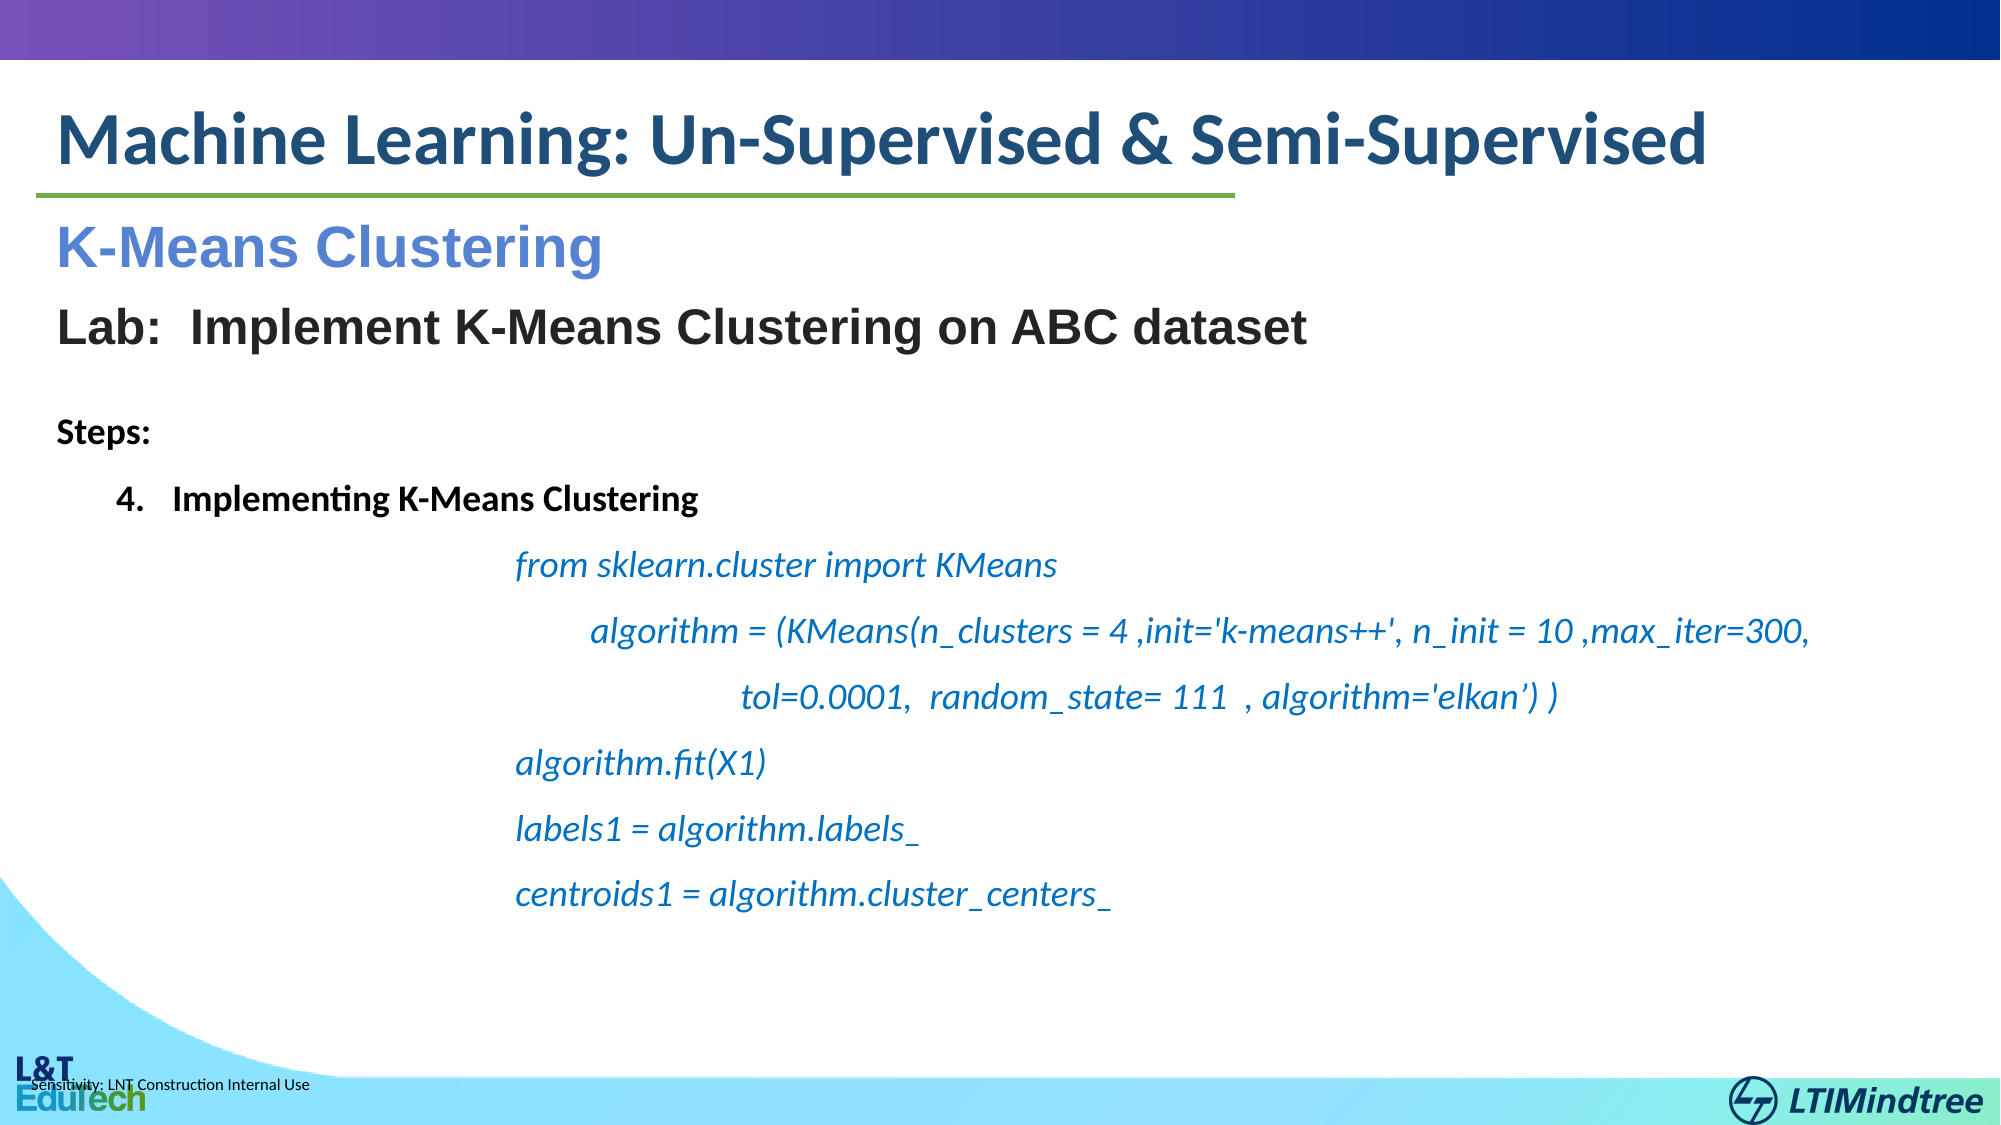

Machine Learning: Un-Supervised & Semi-Supervised
K-Means Clustering
Lab:  Implement K-Means Clustering on ABC dataset

Steps:
Implementing K-Means Clustering
from sklearn.cluster import KMeans
	algorithm = (KMeans(n_clusters = 4 ,init='k-means++', n_init = 10 ,max_iter=300,
                        	tol=0.0001,  random_state= 111  , algorithm='elkan’) )
algorithm.fit(X1)
labels1 = algorithm.labels_
centroids1 = algorithm.cluster_centers_